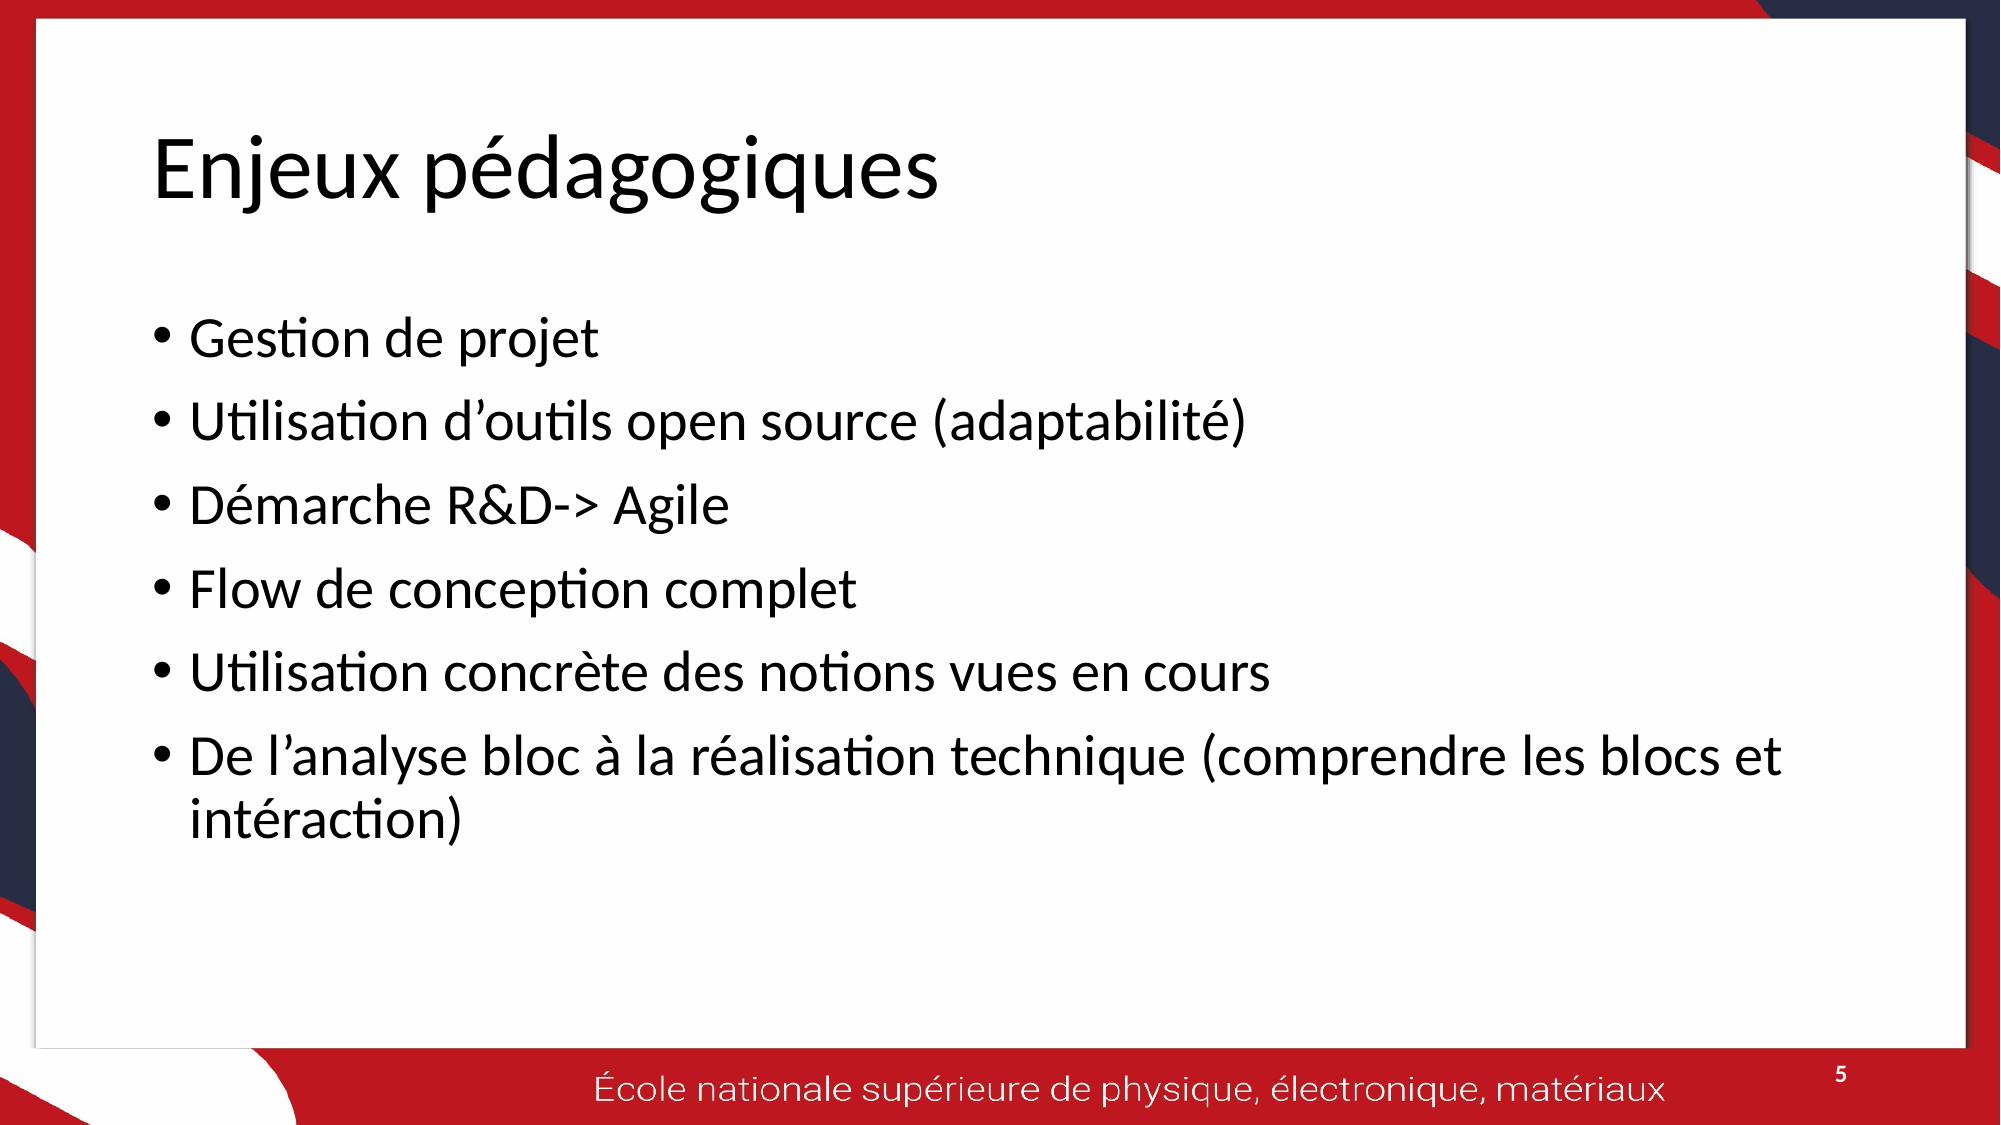

# Enjeux pédagogiques
Gestion de projet
Utilisation d’outils open source (adaptabilité)
Démarche R&D-> Agile
Flow de conception complet
Utilisation concrète des notions vues en cours
De l’analyse bloc à la réalisation technique (comprendre les blocs et intéraction)

5